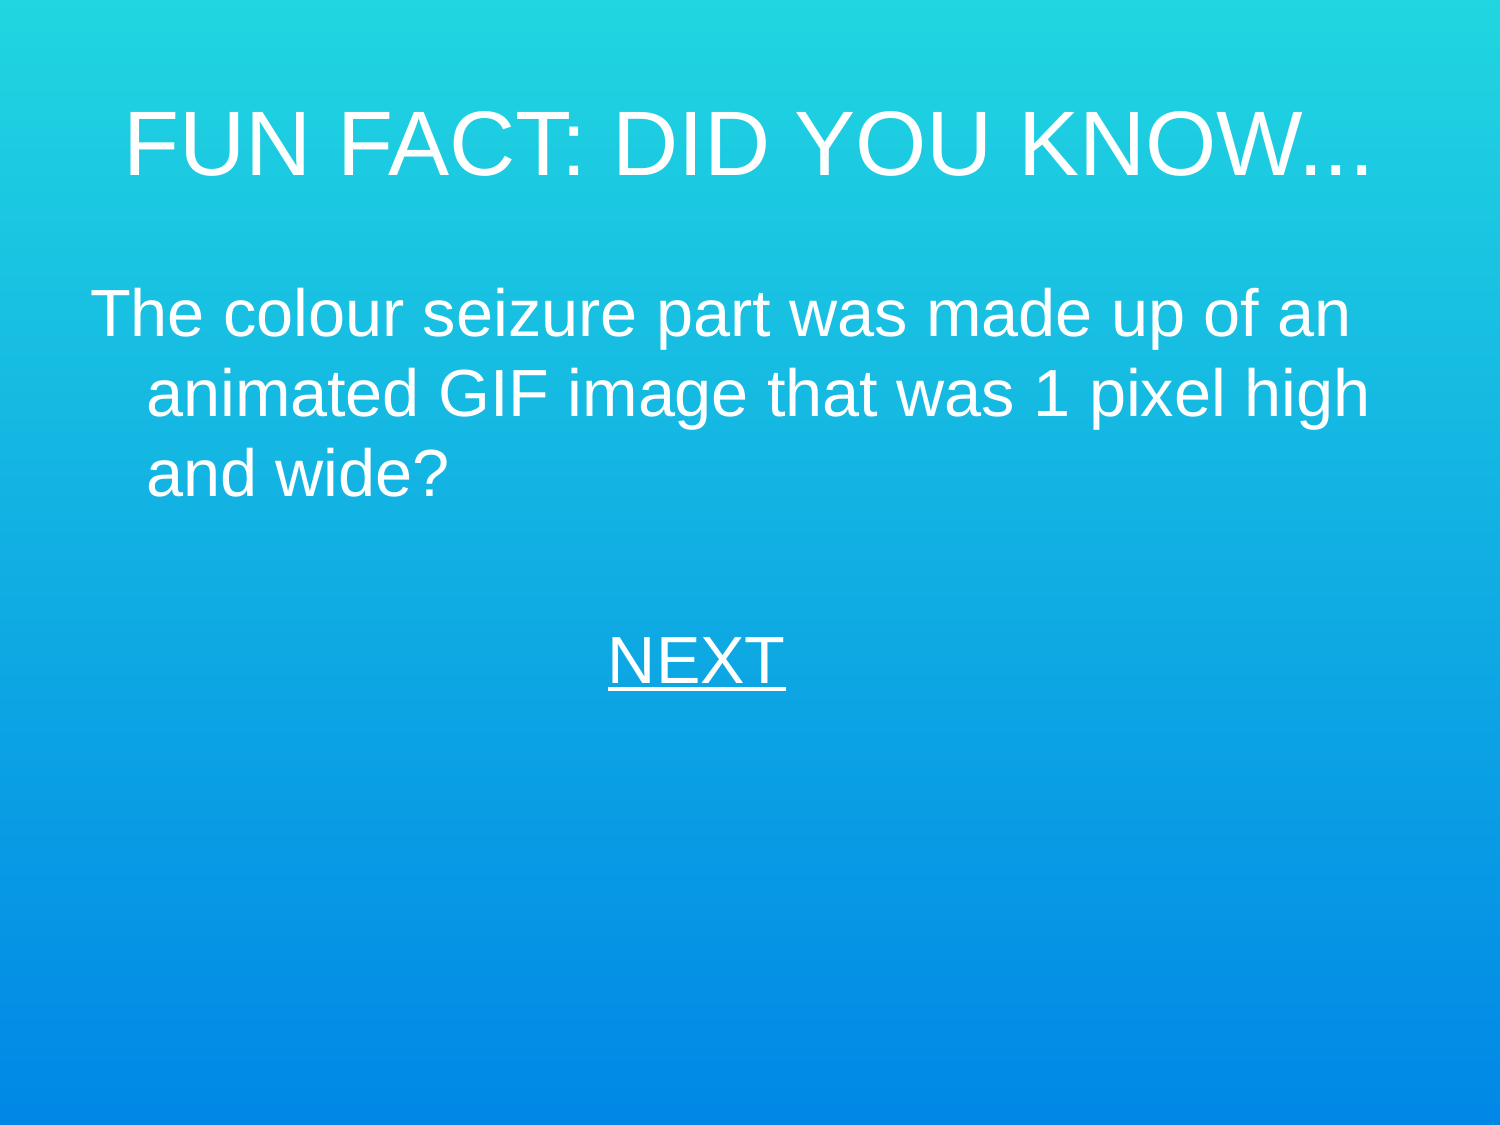

# FUN FACT: DID YOU KNOW...
The colour seizure part was made up of an animated GIF image that was 1 pixel high and wide?

                            NEXT